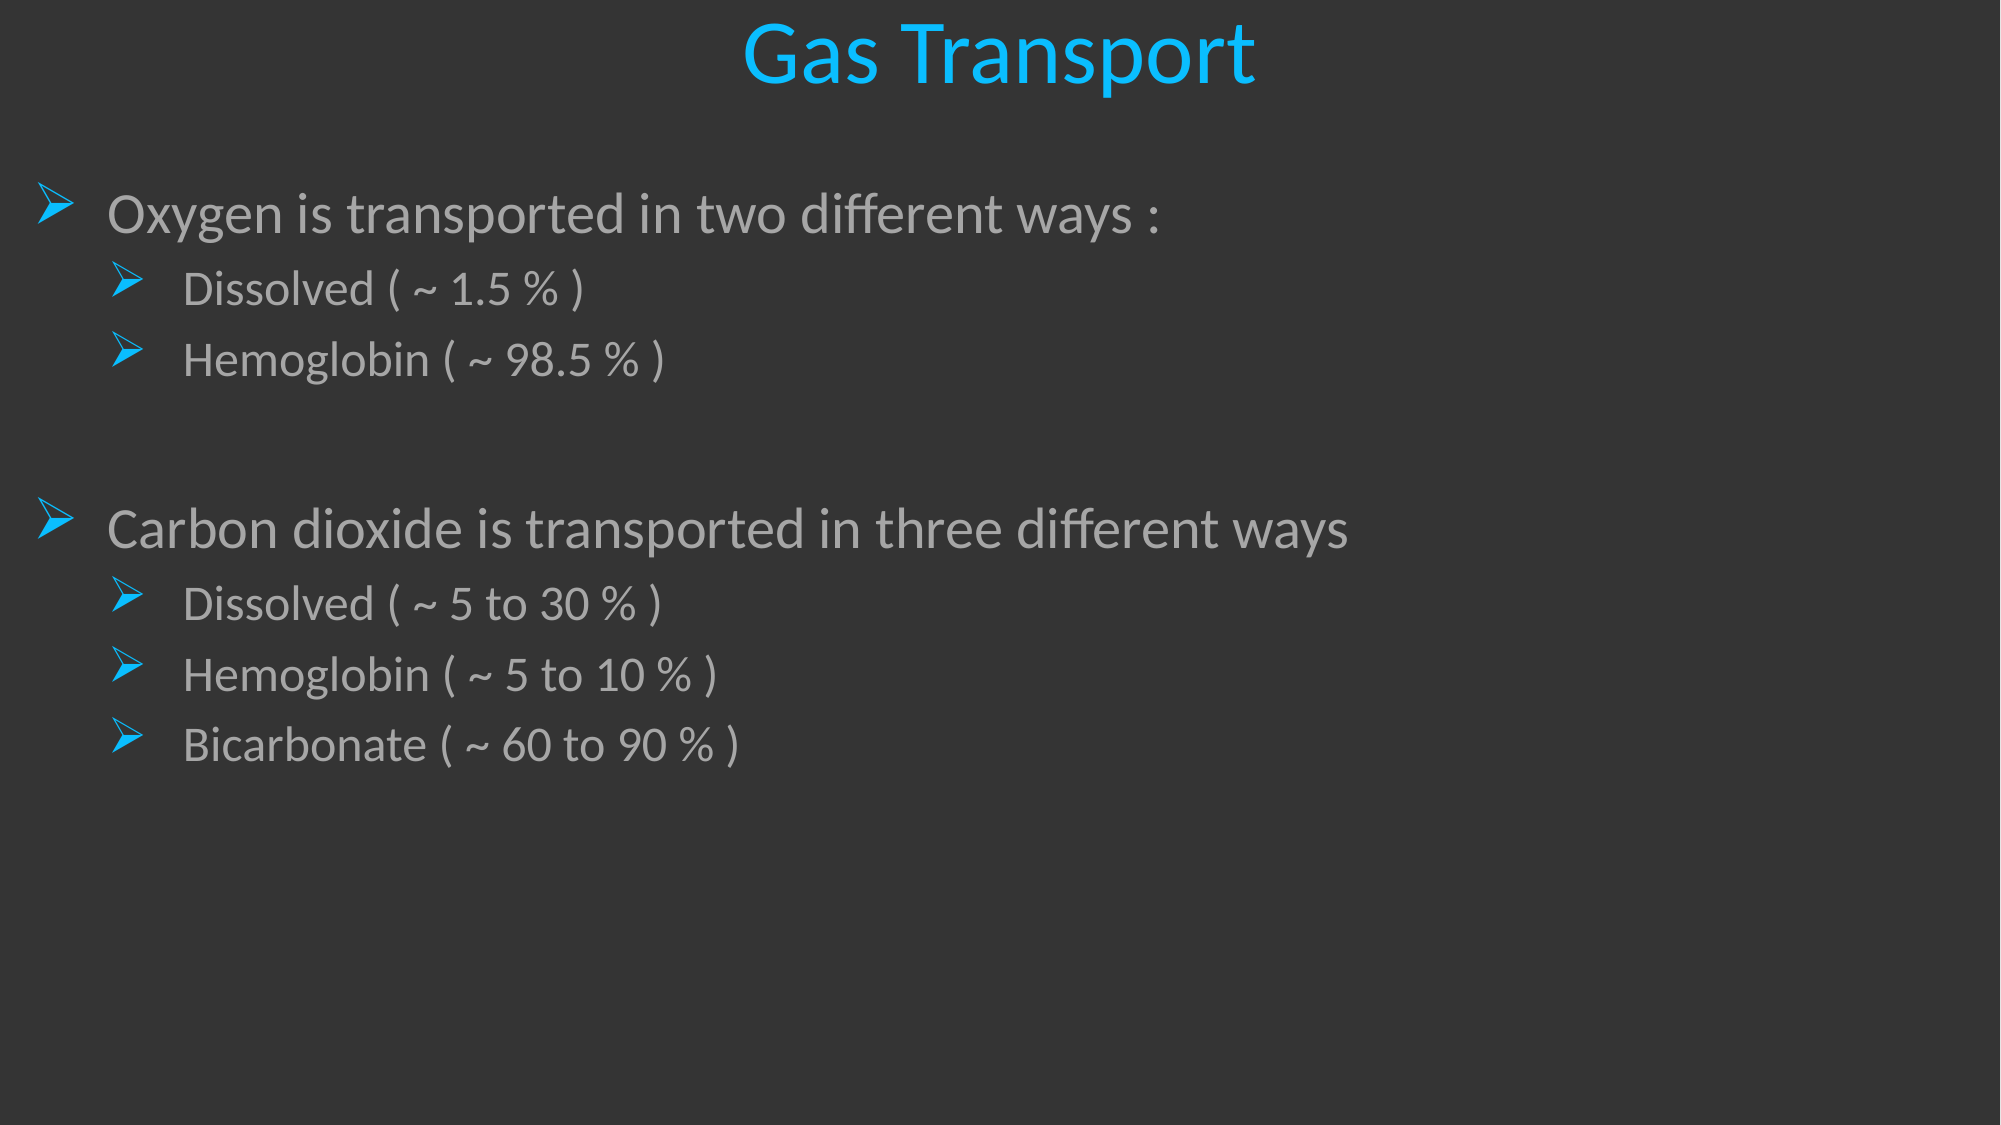

# Gas Transport
Oxygen is transported in two different ways :
Dissolved ( ~ 1.5 % )
Hemoglobin ( ~ 98.5 % )

Carbon dioxide is transported in three different ways
Dissolved ( ~ 5 to 30 % )
Hemoglobin ( ~ 5 to 10 % )
Bicarbonate ( ~ 60 to 90 % )